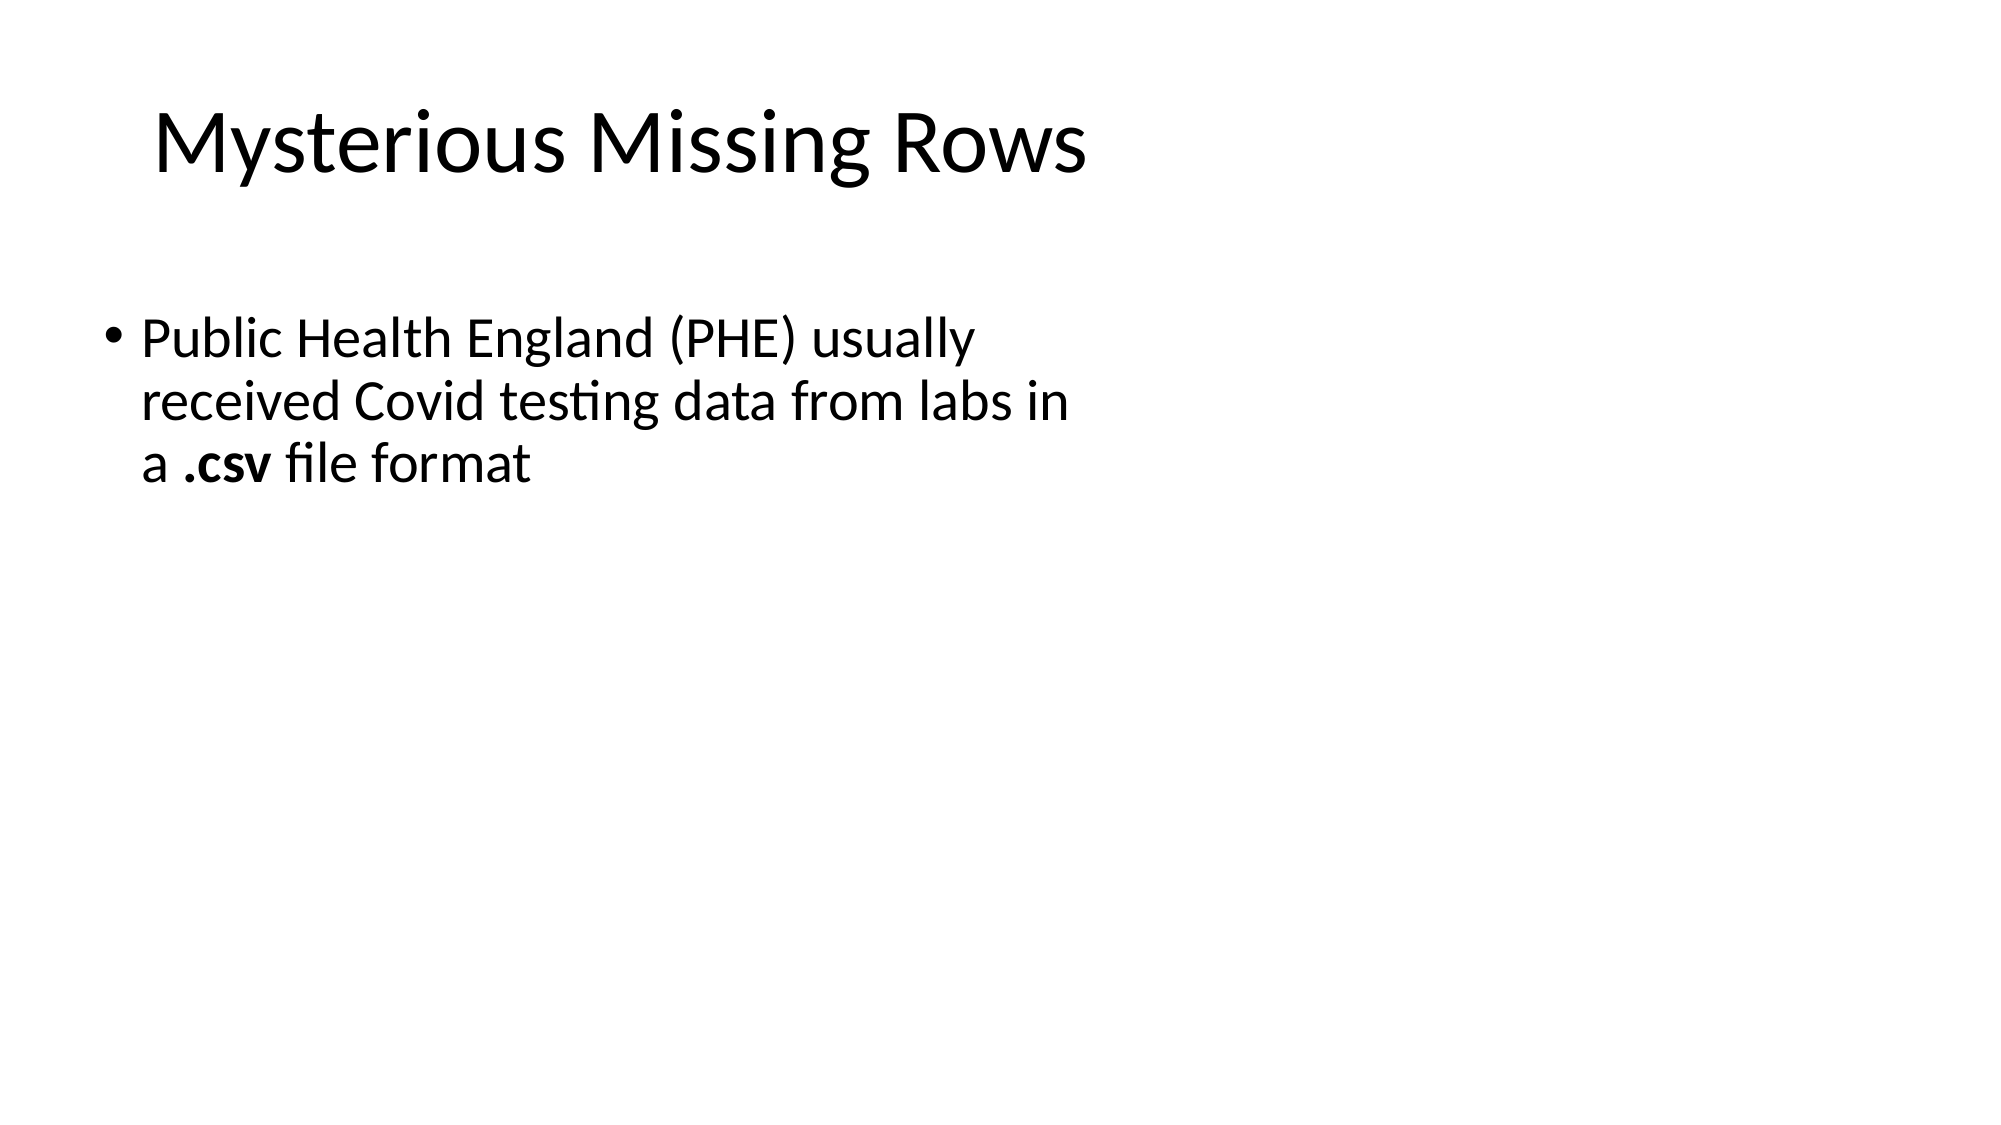

# Mysterious Missing Rows
Public Health England (PHE) usually received Covid testing data from labs in a .csv file format